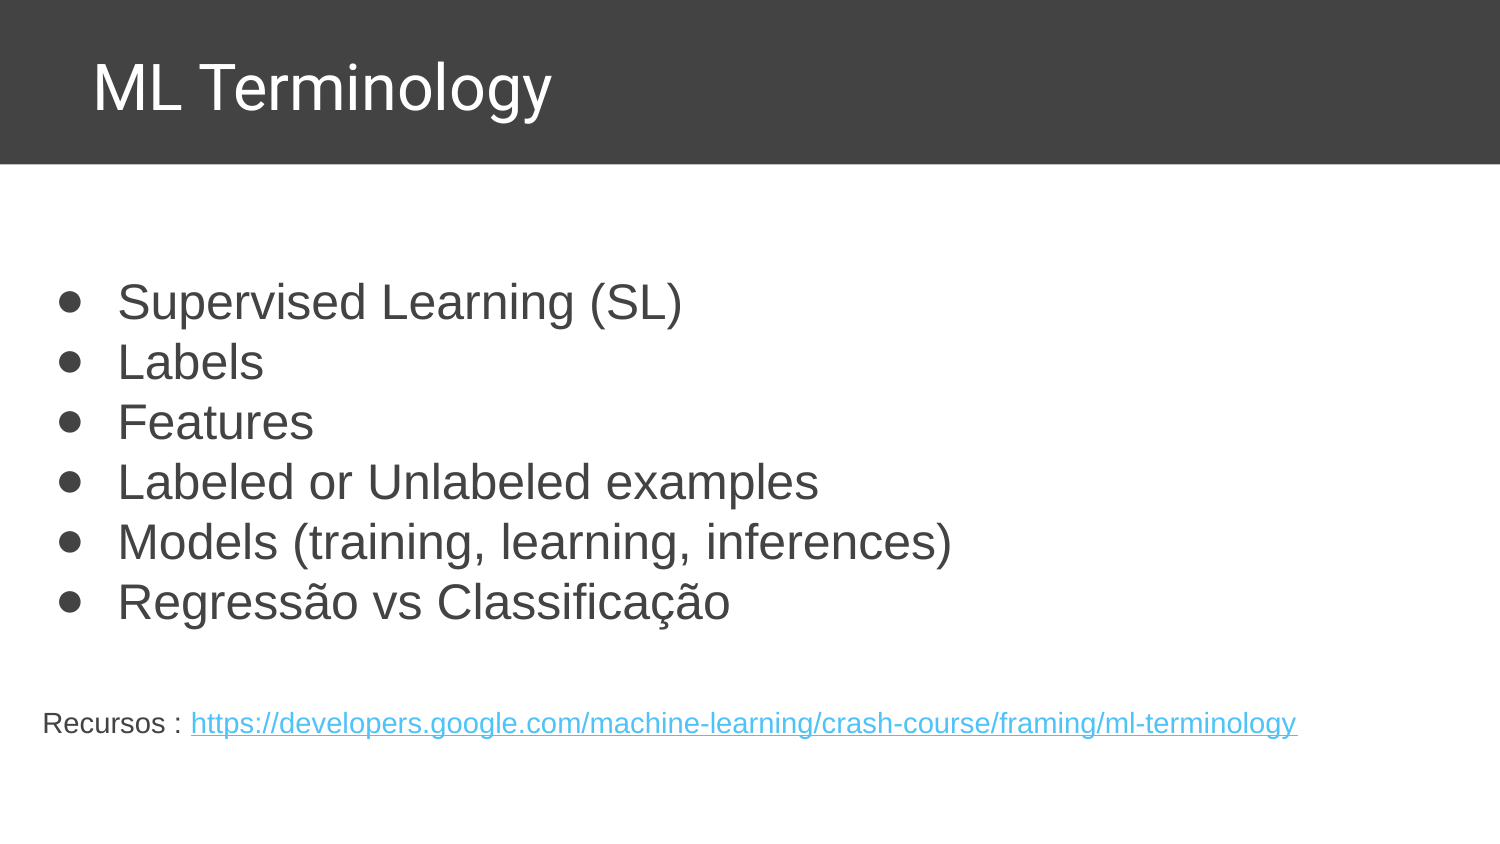

# ML Terminology
Supervised Learning (SL)
Labels
Features
Labeled or Unlabeled examples
Models (training, learning, inferences)
Regressão vs Classificação

Recursos : https://developers.google.com/machine-learning/crash-course/framing/ml-terminology